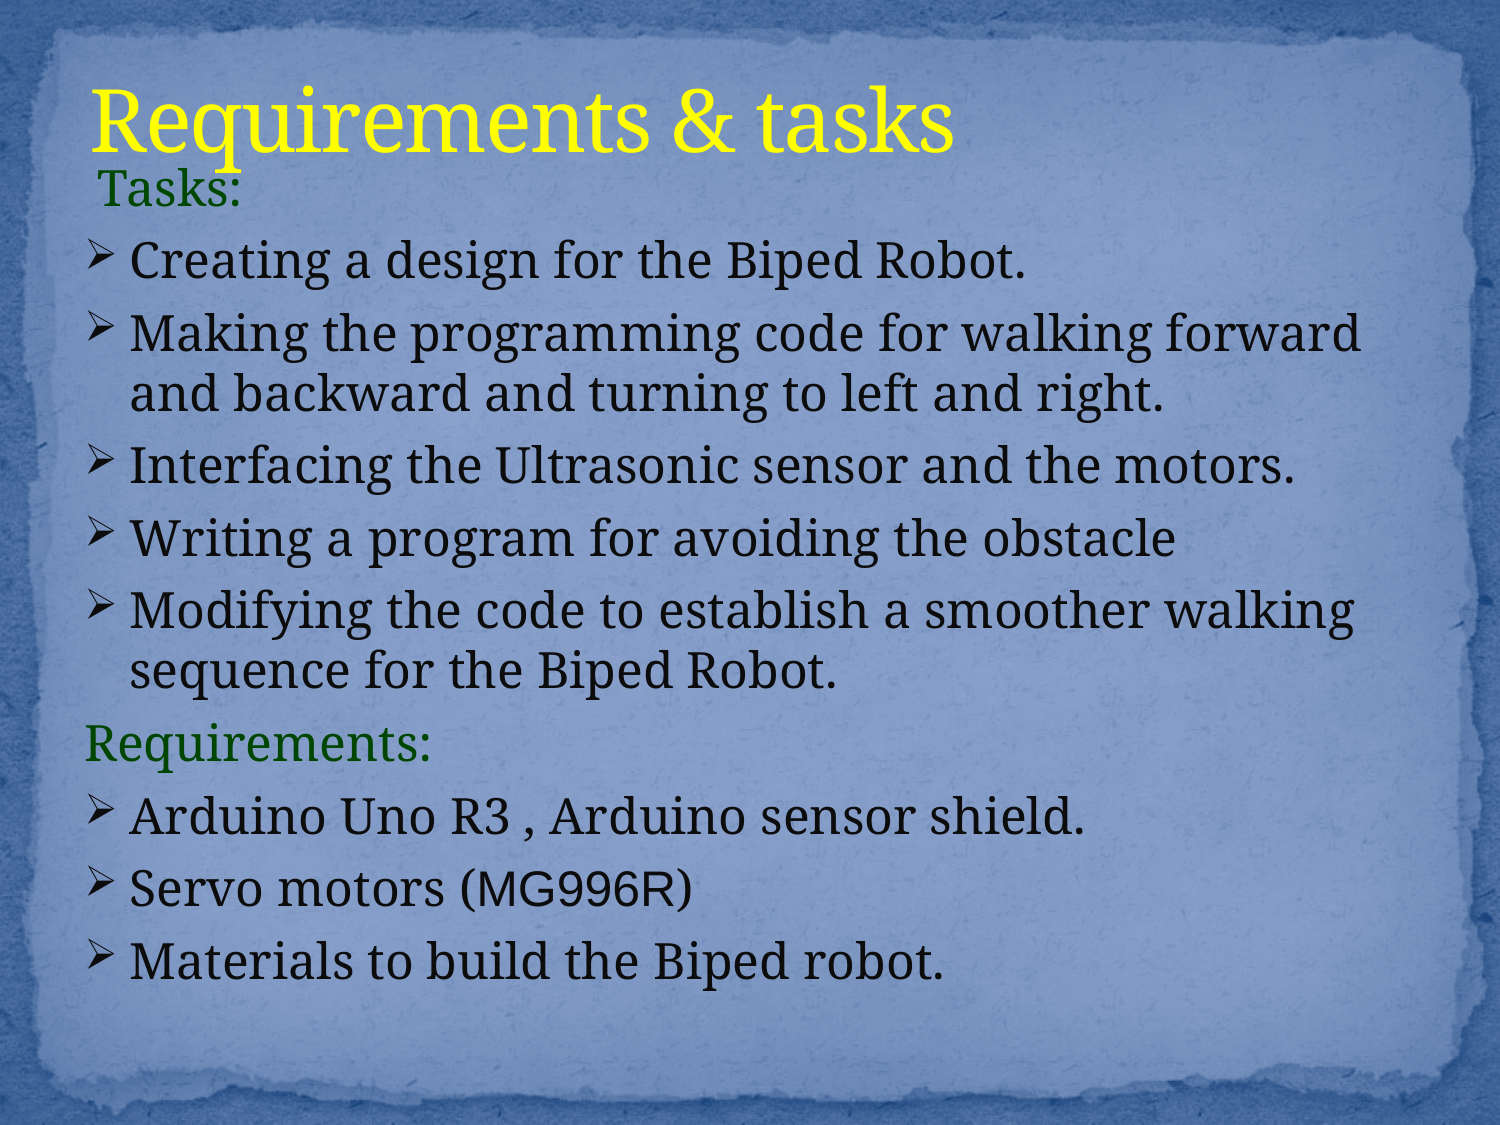

# Requirements & tasks
 Tasks:
Creating a design for the Biped Robot.
Making the programming code for walking forward and backward and turning to left and right.
Interfacing the Ultrasonic sensor and the motors.
Writing a program for avoiding the obstacle
Modifying the code to establish a smoother walking sequence for the Biped Robot.
Requirements:
Arduino Uno R3 , Arduino sensor shield.
Servo motors (MG996R)
Materials to build the Biped robot.